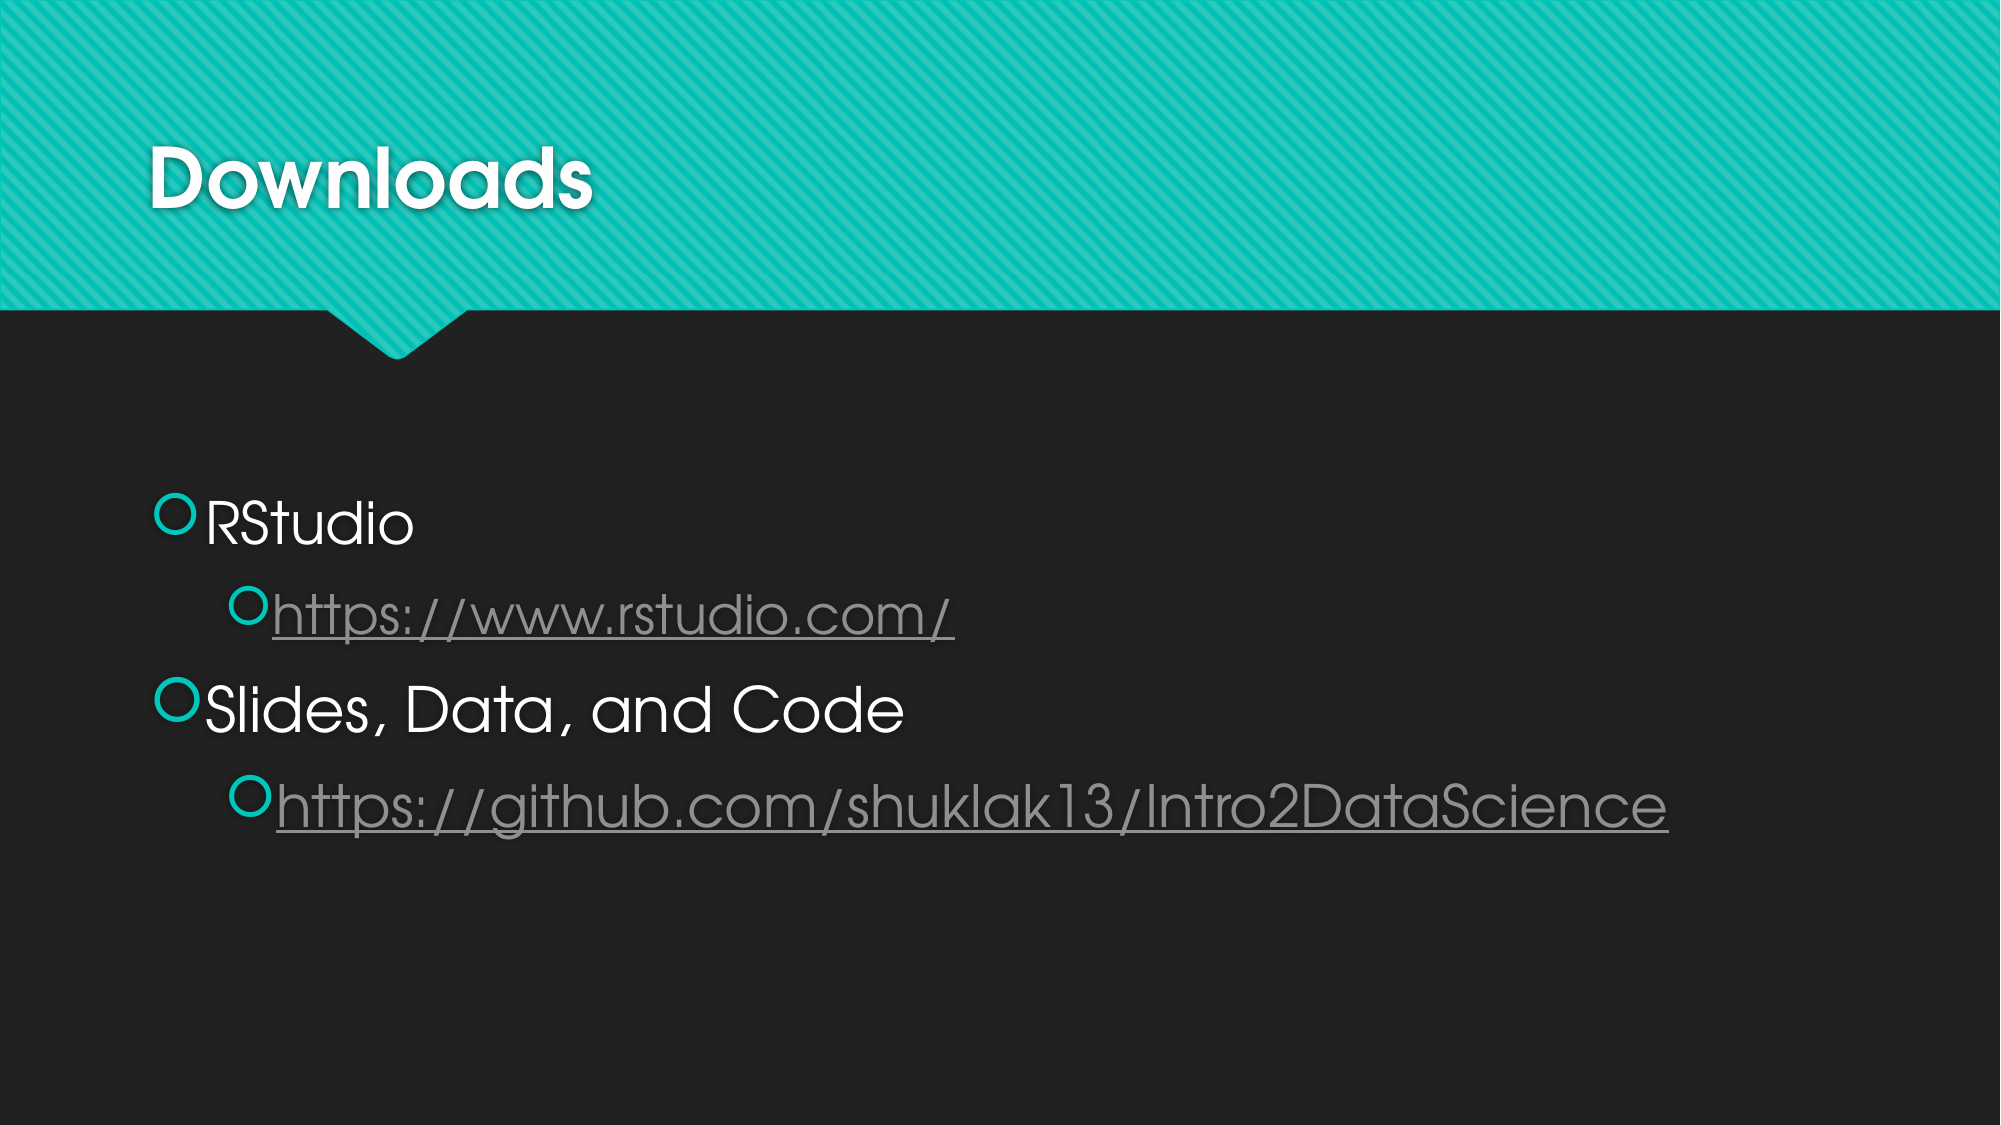

# Downloads
RStudio
https://www.rstudio.com/
Slides, Data, and Code
https://github.com/shuklak13/Intro2DataScience